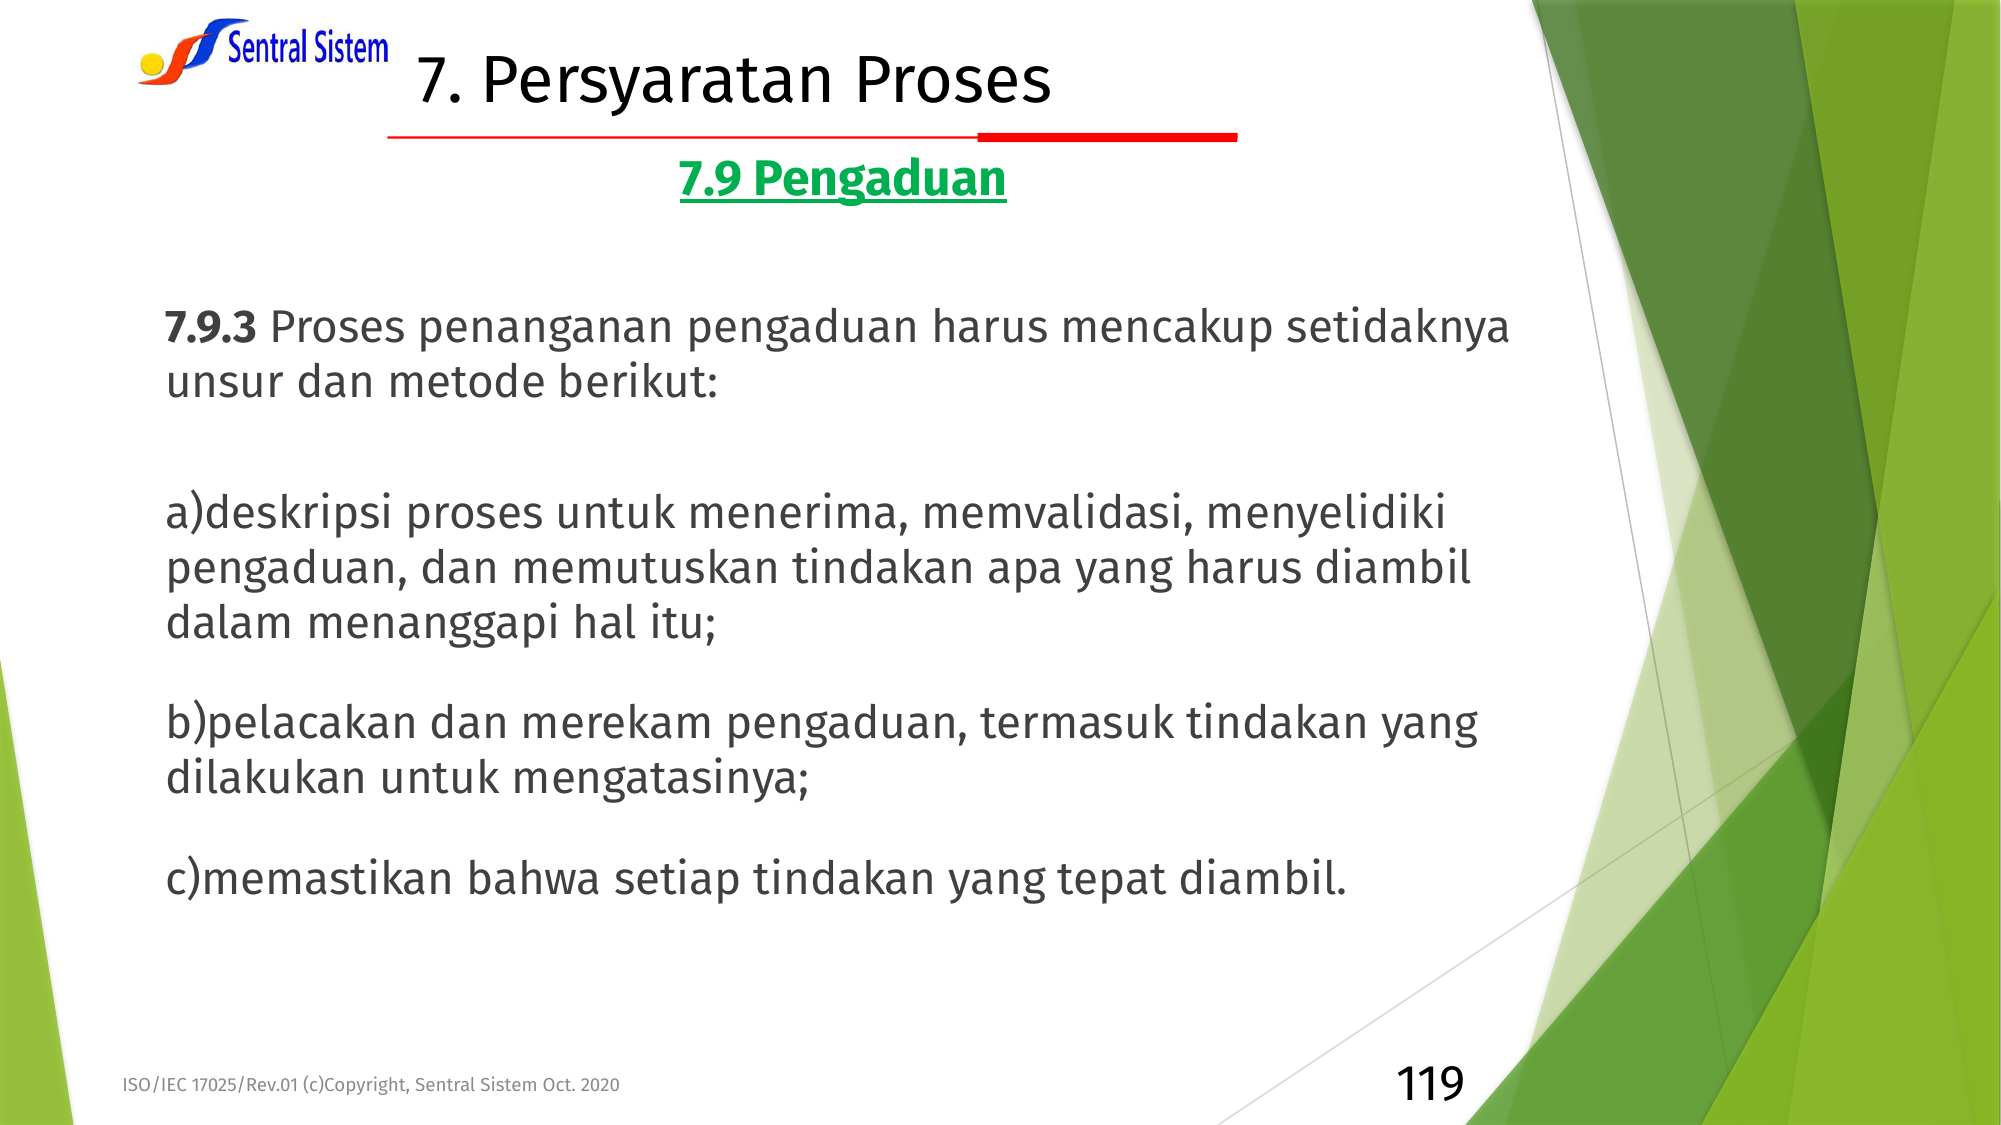

# 7. Persyaratan Proses

7.9 Pengaduan
7.9.3 Proses penanganan pengaduan harus mencakup setidaknya unsur dan metode berikut:
deskripsi proses untuk menerima, memvalidasi, menyelidiki pengaduan, dan memutuskan tindakan apa yang harus diambil dalam menanggapi hal itu;
pelacakan dan merekam pengaduan, termasuk tindakan yang dilakukan untuk mengatasinya;
memastikan bahwa setiap tindakan yang tepat diambil.
119
ISO/IEC 17025/Rev.01 (c)Copyright, Sentral Sistem Oct. 2020